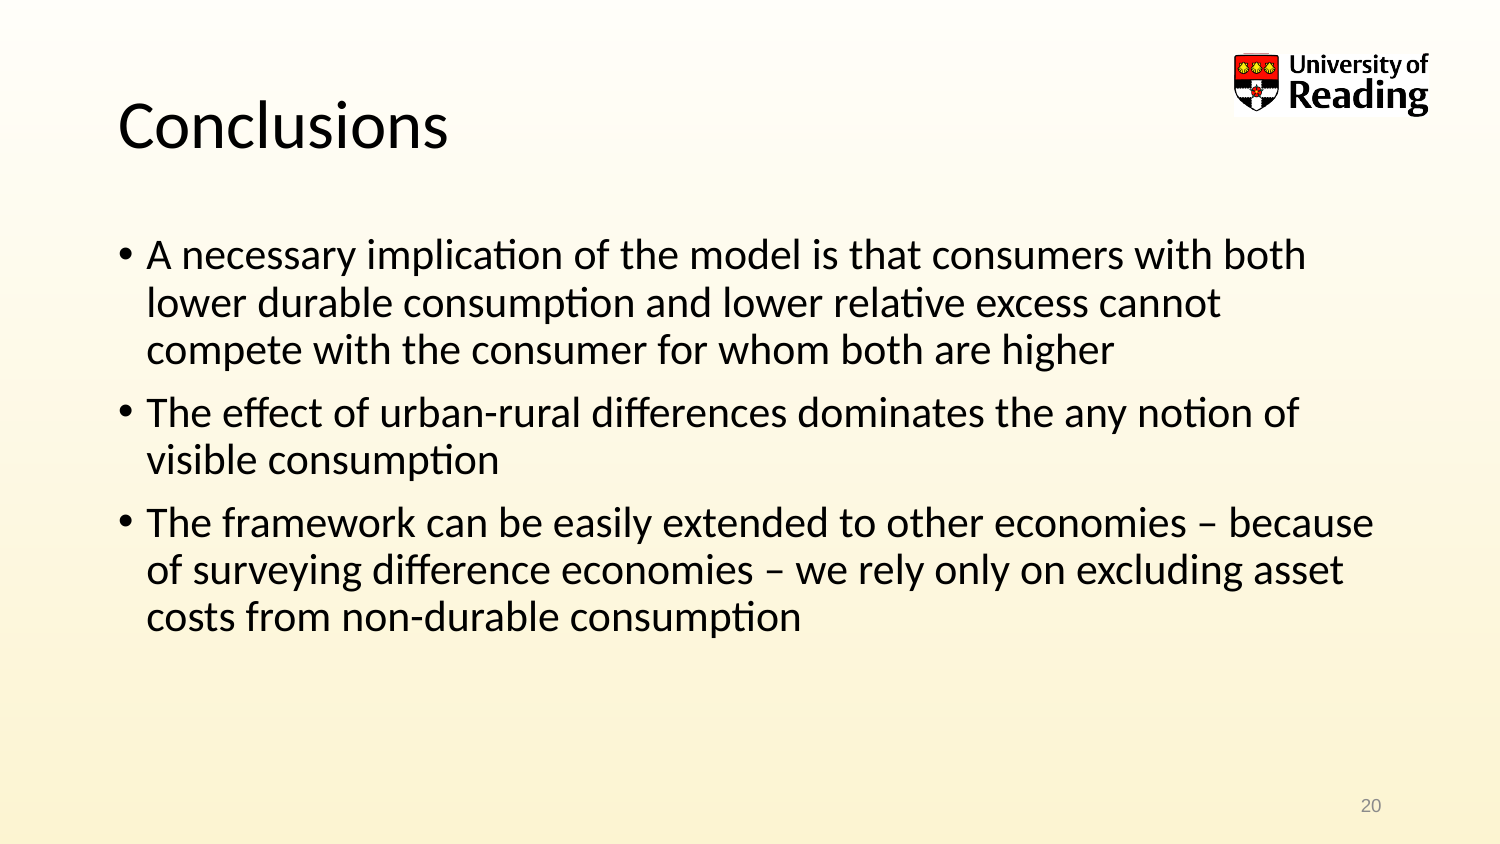

# Conclusions
A necessary implication of the model is that consumers with both lower durable consumption and lower relative excess cannot compete with the consumer for whom both are higher
The effect of urban-rural differences dominates the any notion of visible consumption
The framework can be easily extended to other economies – because of surveying difference economies – we rely only on excluding asset costs from non-durable consumption

20